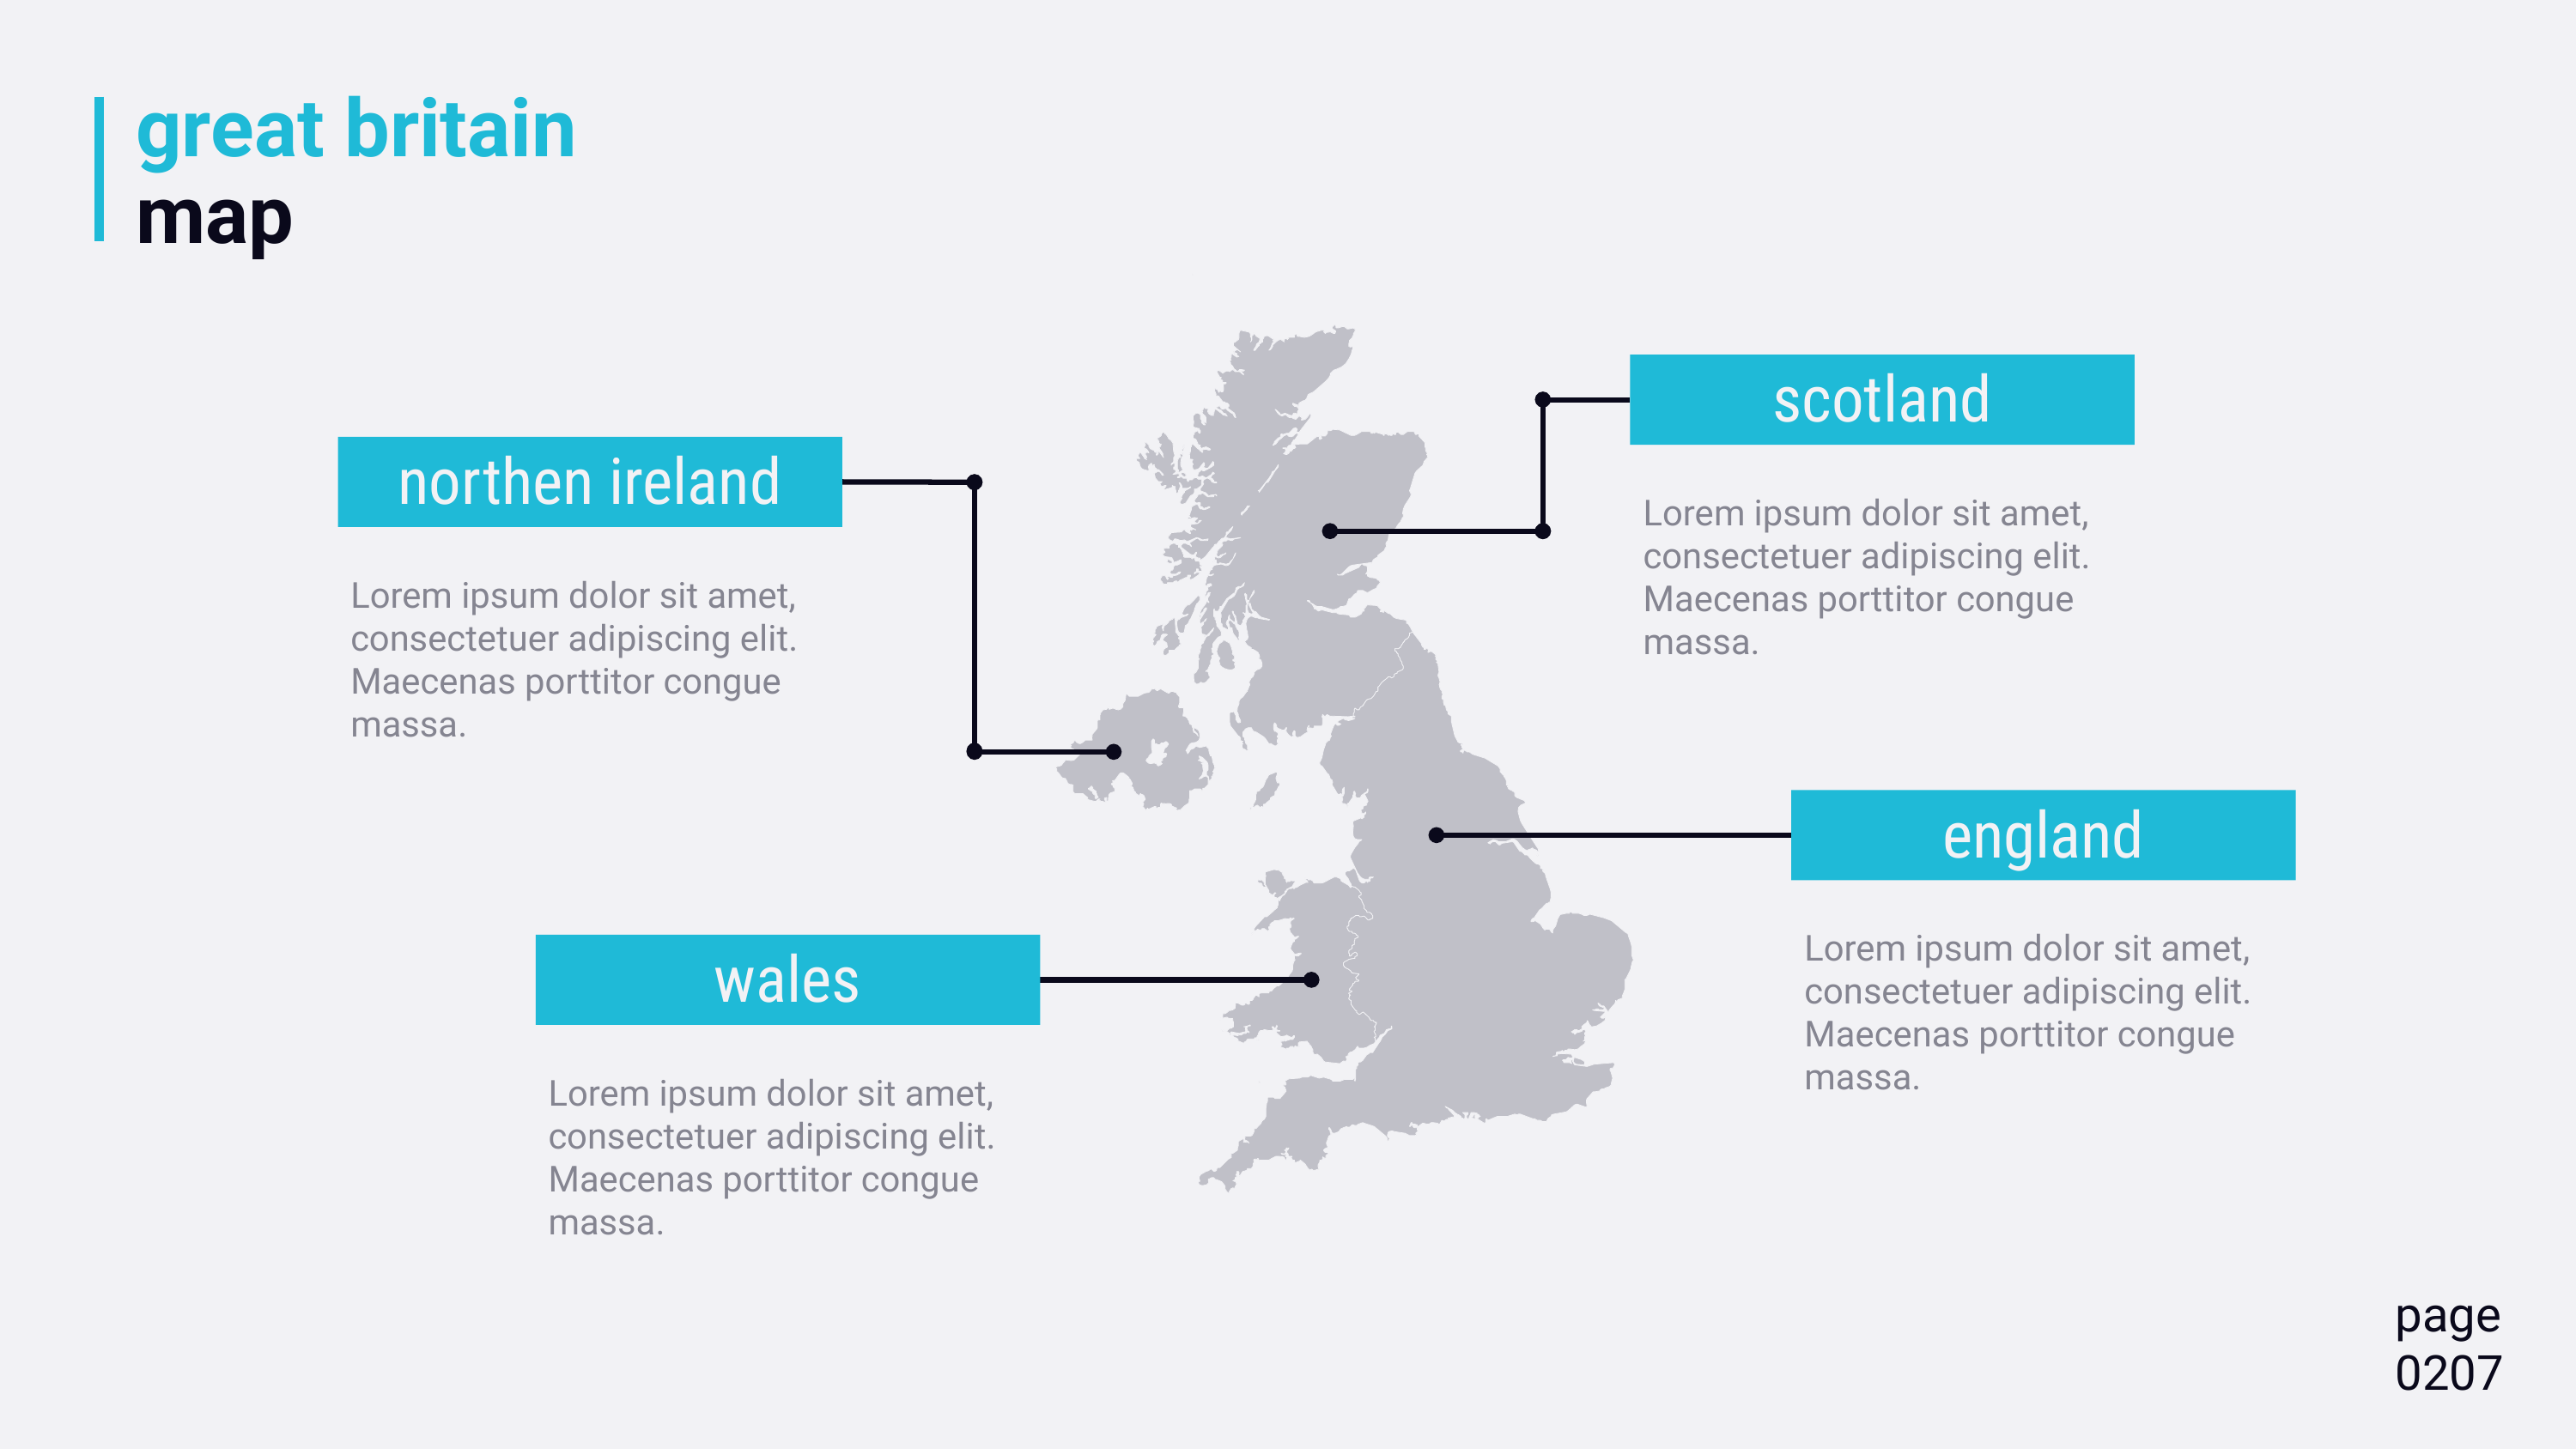

# great britain map

scotland

Lorem ipsum dolor sit amet, consectetuer adipiscing elit. Maecenas porttitor congue massa.
northen ireland

Lorem ipsum dolor sit amet, consectetuer adipiscing elit. Maecenas porttitor congue massa.
england

Lorem ipsum dolor sit amet, consectetuer adipiscing elit. Maecenas porttitor congue massa.
wales

Lorem ipsum dolor sit amet, consectetuer adipiscing elit. Maecenas porttitor congue massa.
page
0207